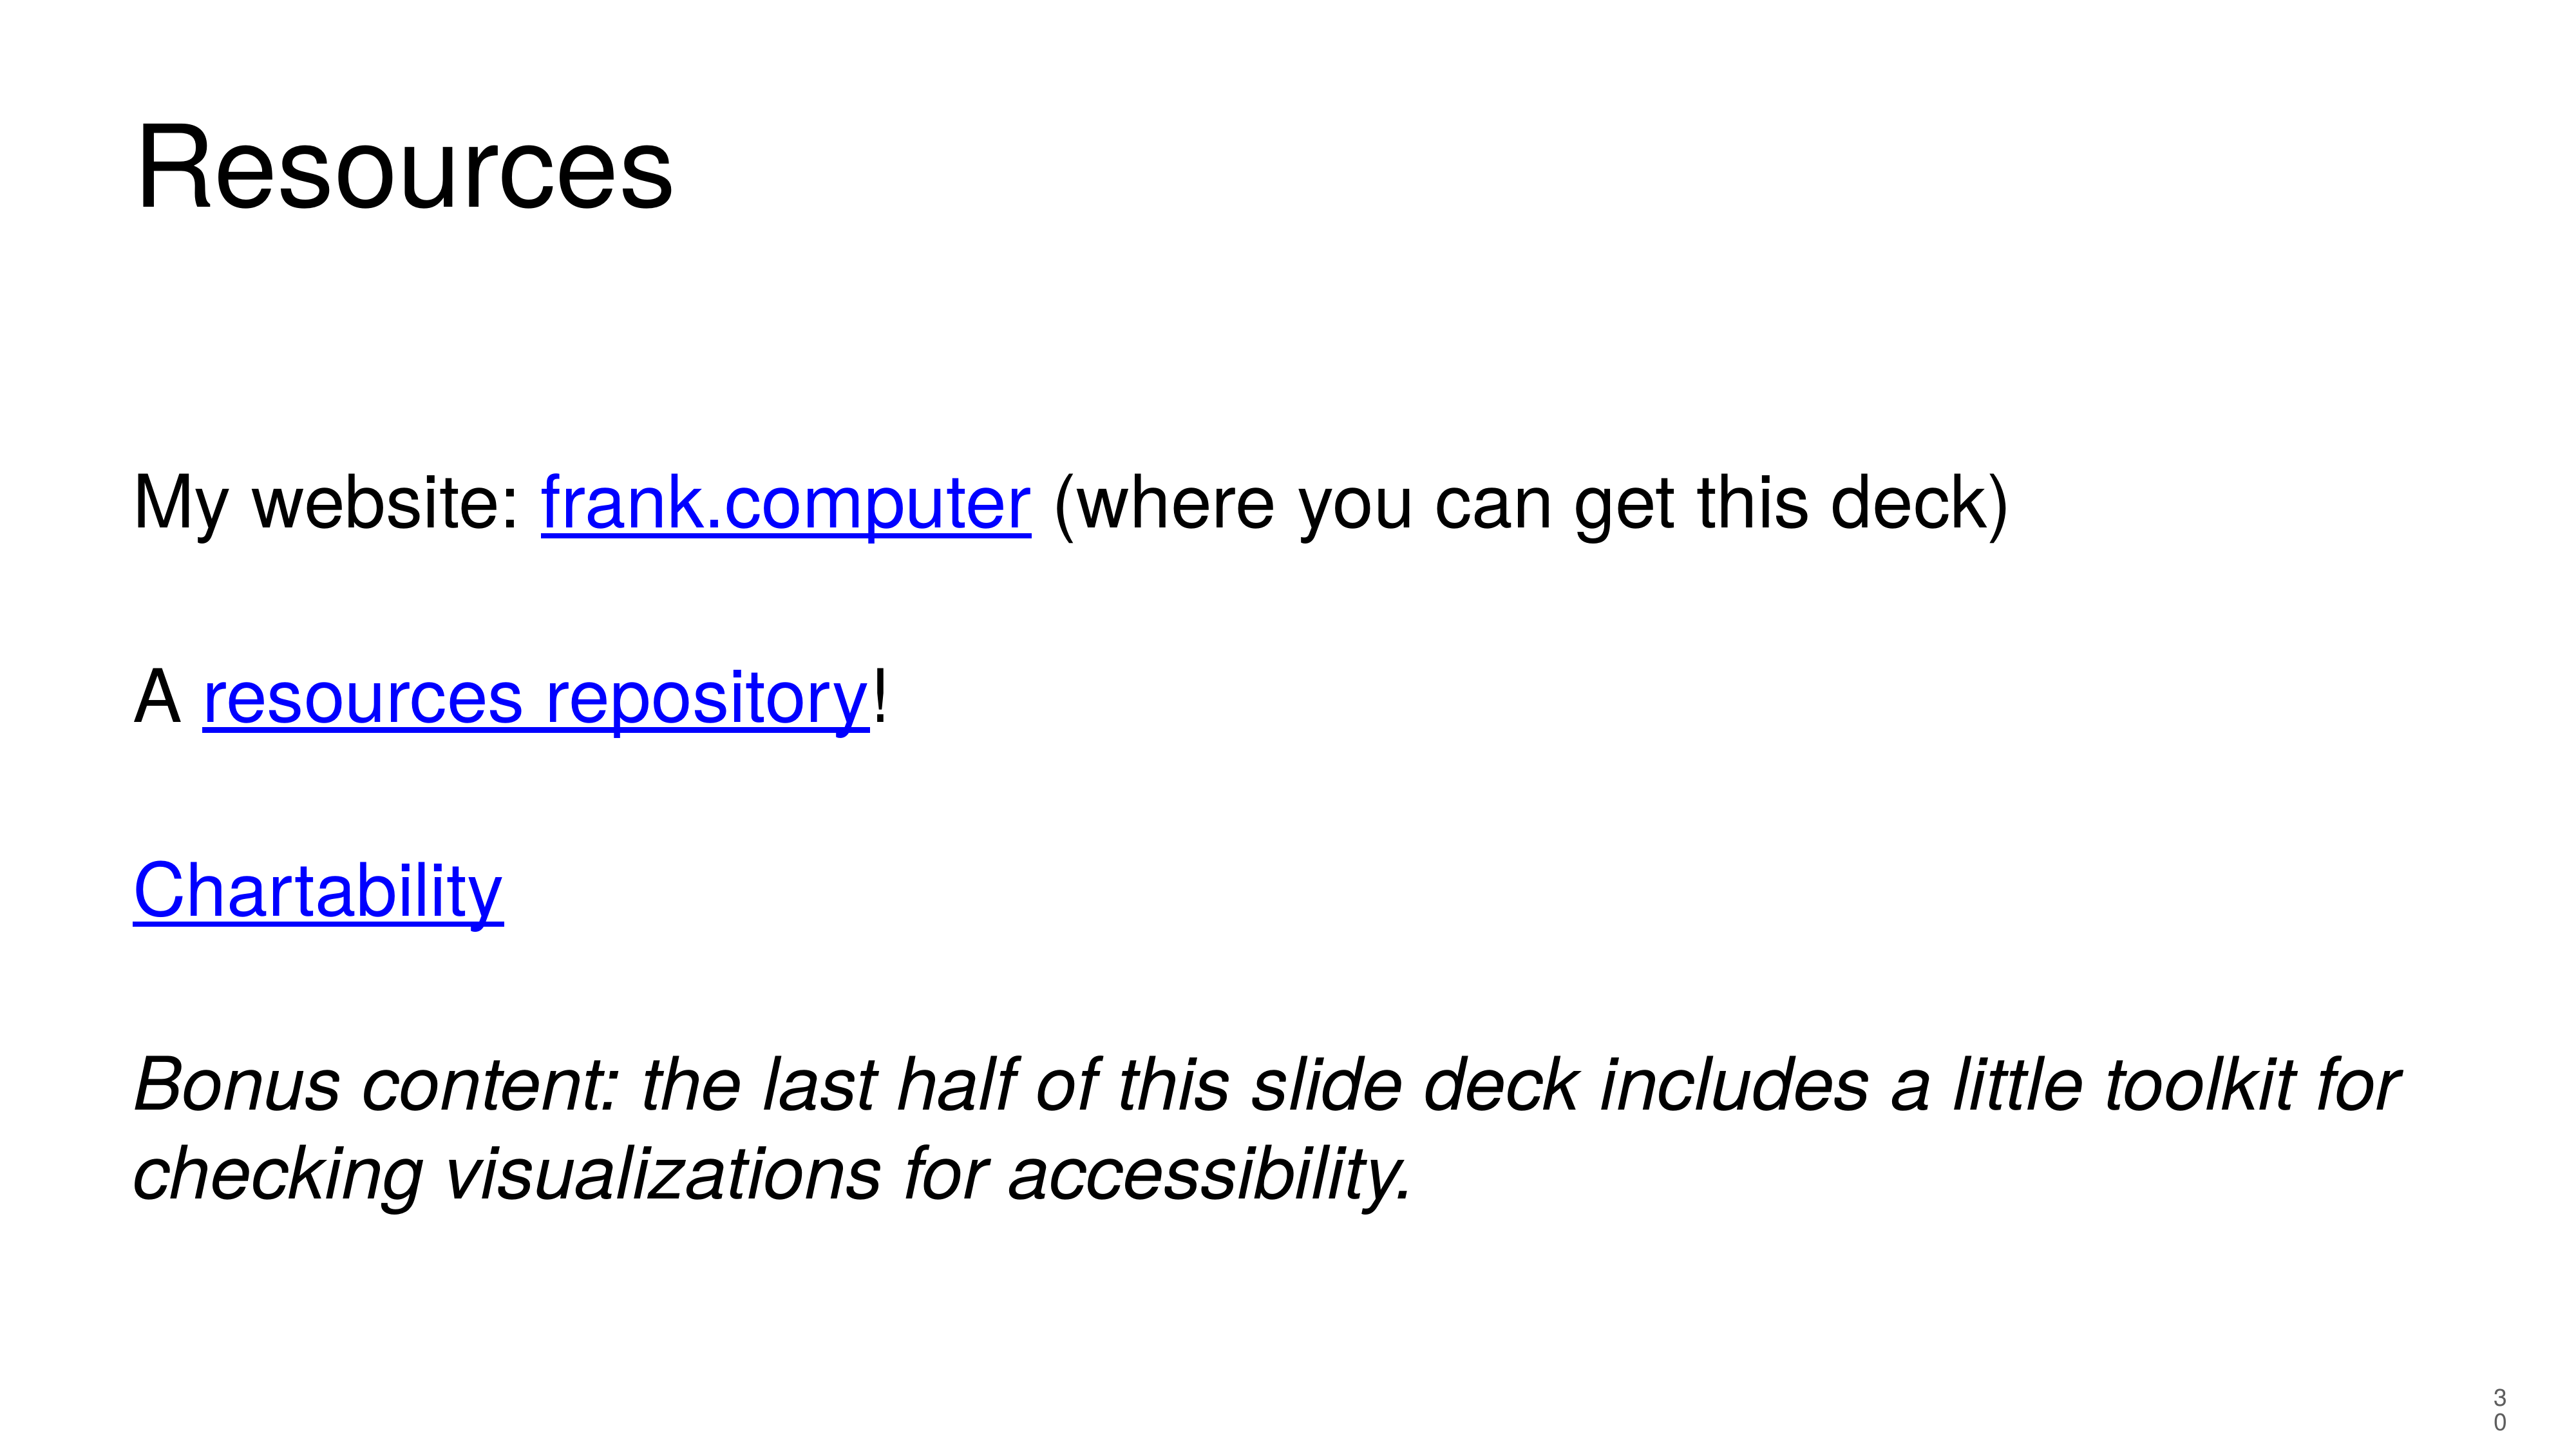

# Resources

My website: frank.computer (where you can get this deck)

A resources repository!

Chartability

Bonus content: the last half of this slide deck includes a little toolkit for checking visualizations for accessibility.
30